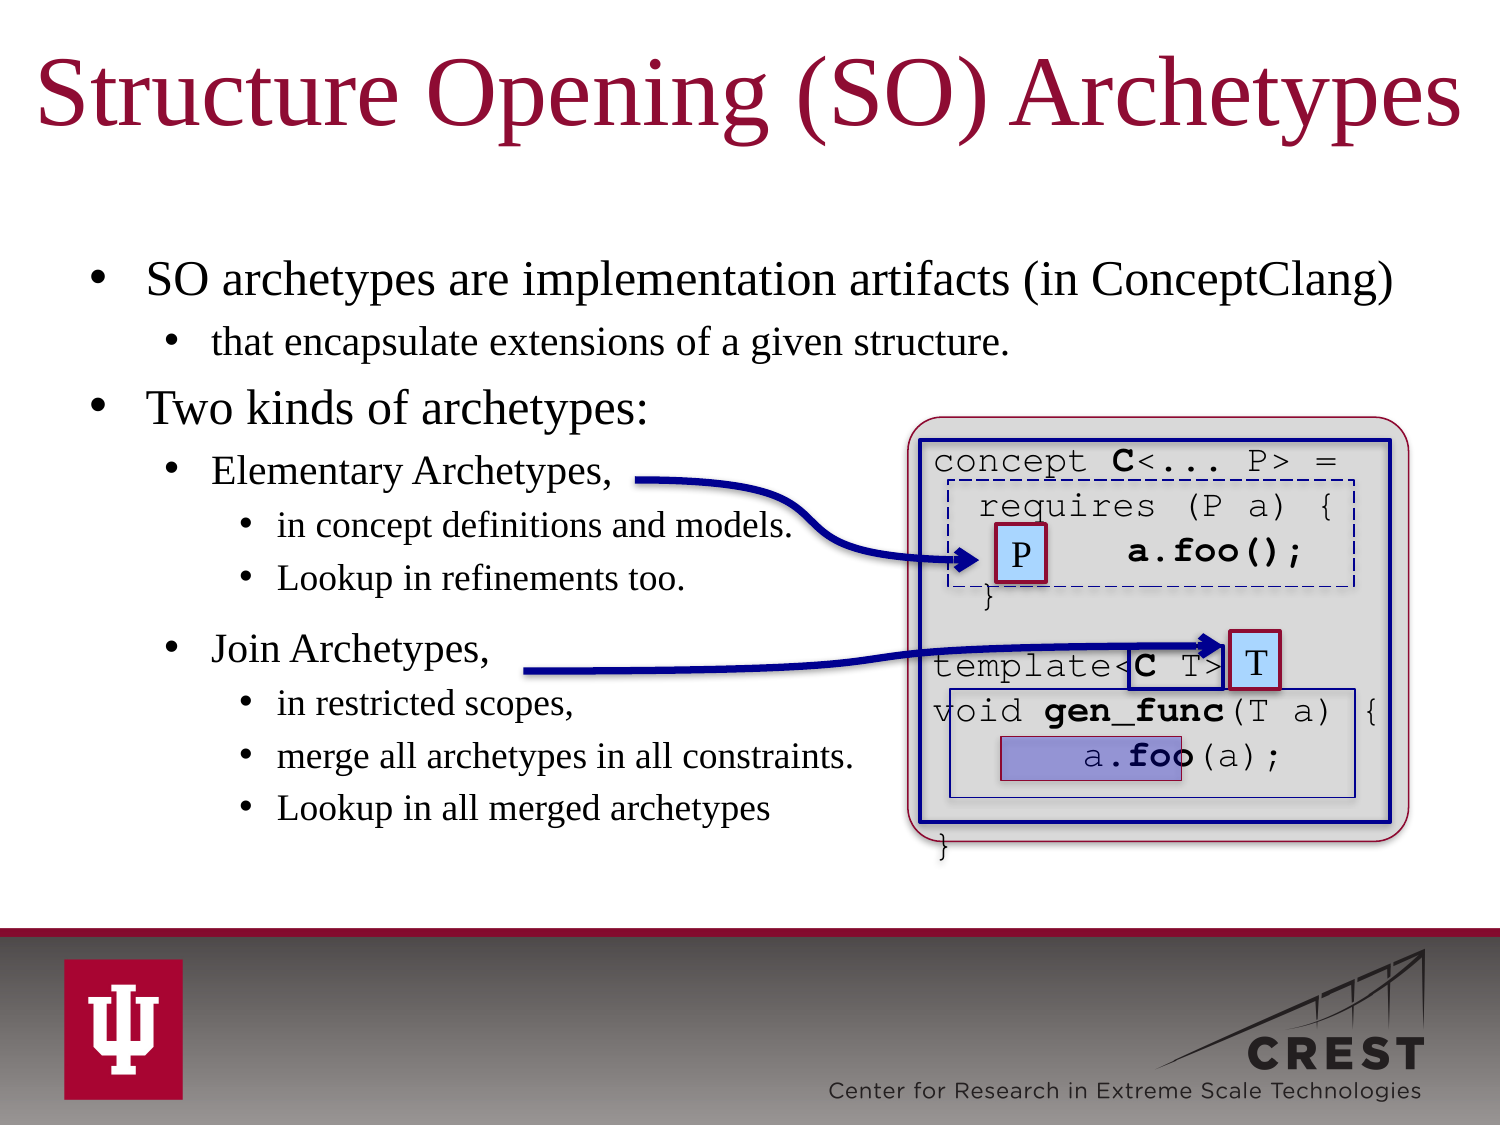

# Structure Opening (SO) Archetypes
SO archetypes are implementation artifacts (in ConceptClang)
that encapsulate extensions of a given structure.
Two kinds of archetypes:
Elementary Archetypes,
in concept definitions and models.
Lookup in refinements too.

Join Archetypes,
in restricted scopes,
merge all archetypes in all constraints.
Lookup in all merged archetypes

concept C<... P> =
  requires (P a) {
  	  a.foo();
  }

template<C T>
void gen_func(T a) {
	a.foo(a);
}

P
T